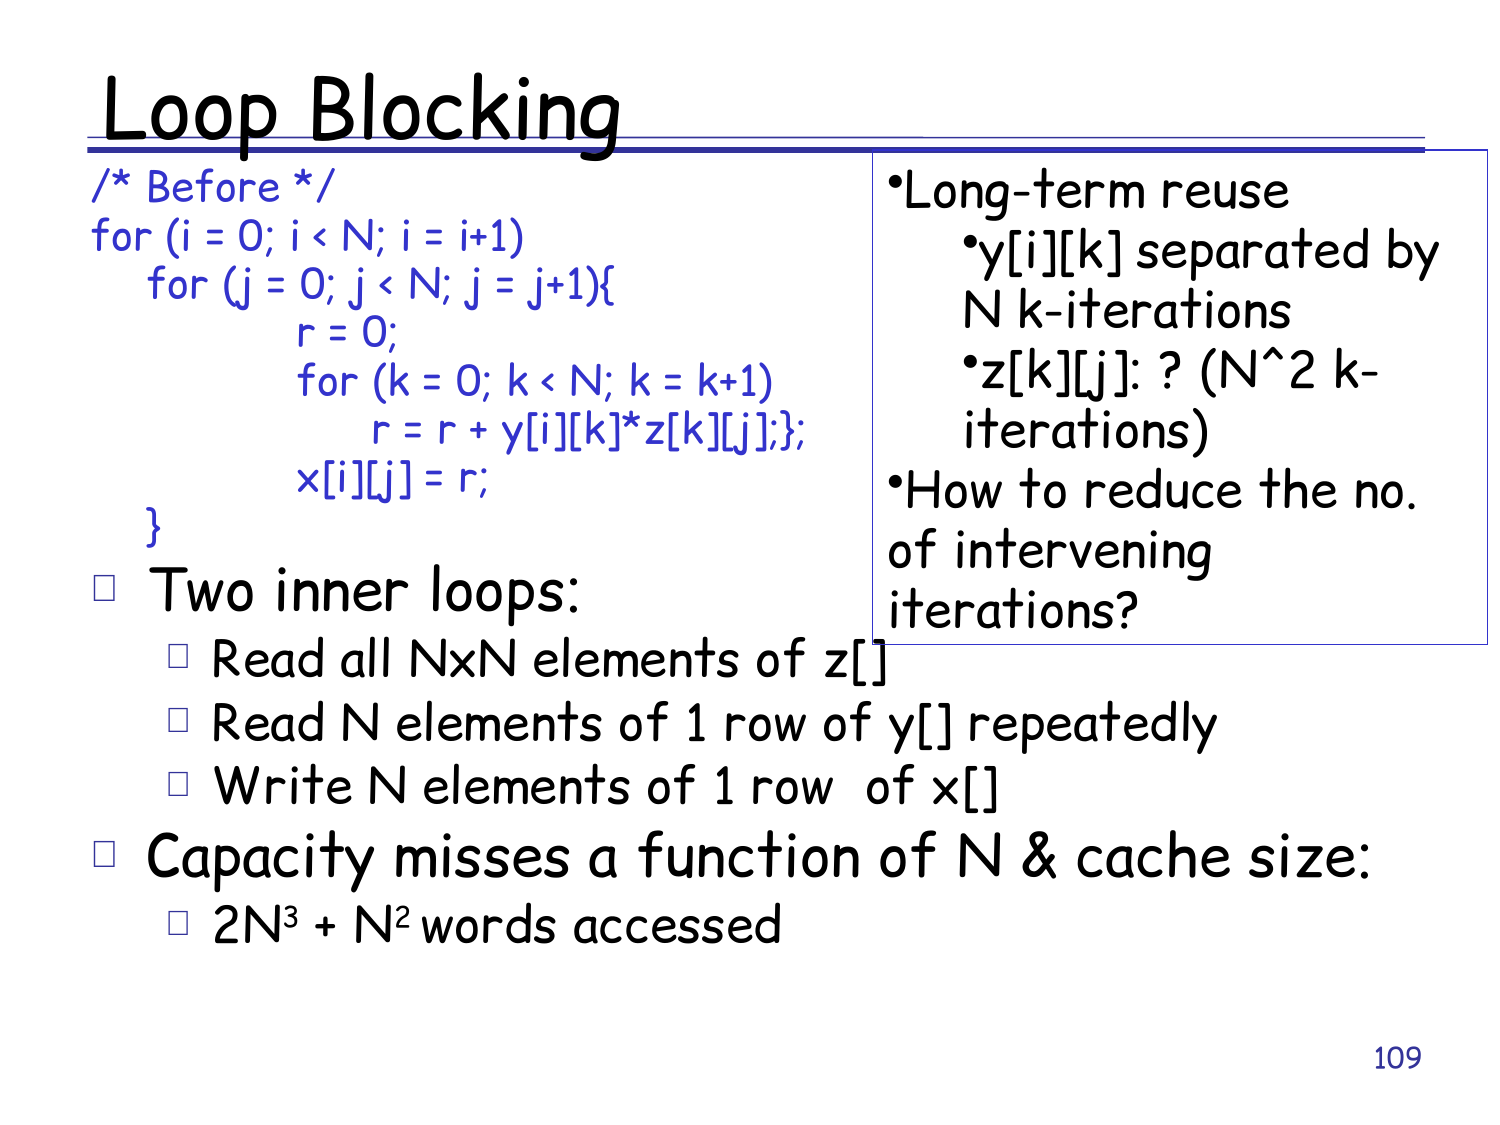

# Loop Blocking
Long-term reuse
y[i][k] separated by N k-iterations
z[k][j]: ? (N^2 k-iterations)
How to reduce the no. of intervening iterations?
/* Before */
for (i = 0; i < N; i = i+1)
	for (j = 0; j < N; j = j+1){
		r = 0;
		for (k = 0; k < N; k = k+1)
		      r = r + y[i][k]*z[k][j];};
		x[i][j] = r;
	}
Two inner loops:
Read all NxN elements of z[]
Read N elements of 1 row of y[] repeatedly
Write N elements of 1 row  of x[]
Capacity misses a function of N & cache size:
2N3 + N2 words accessed
109